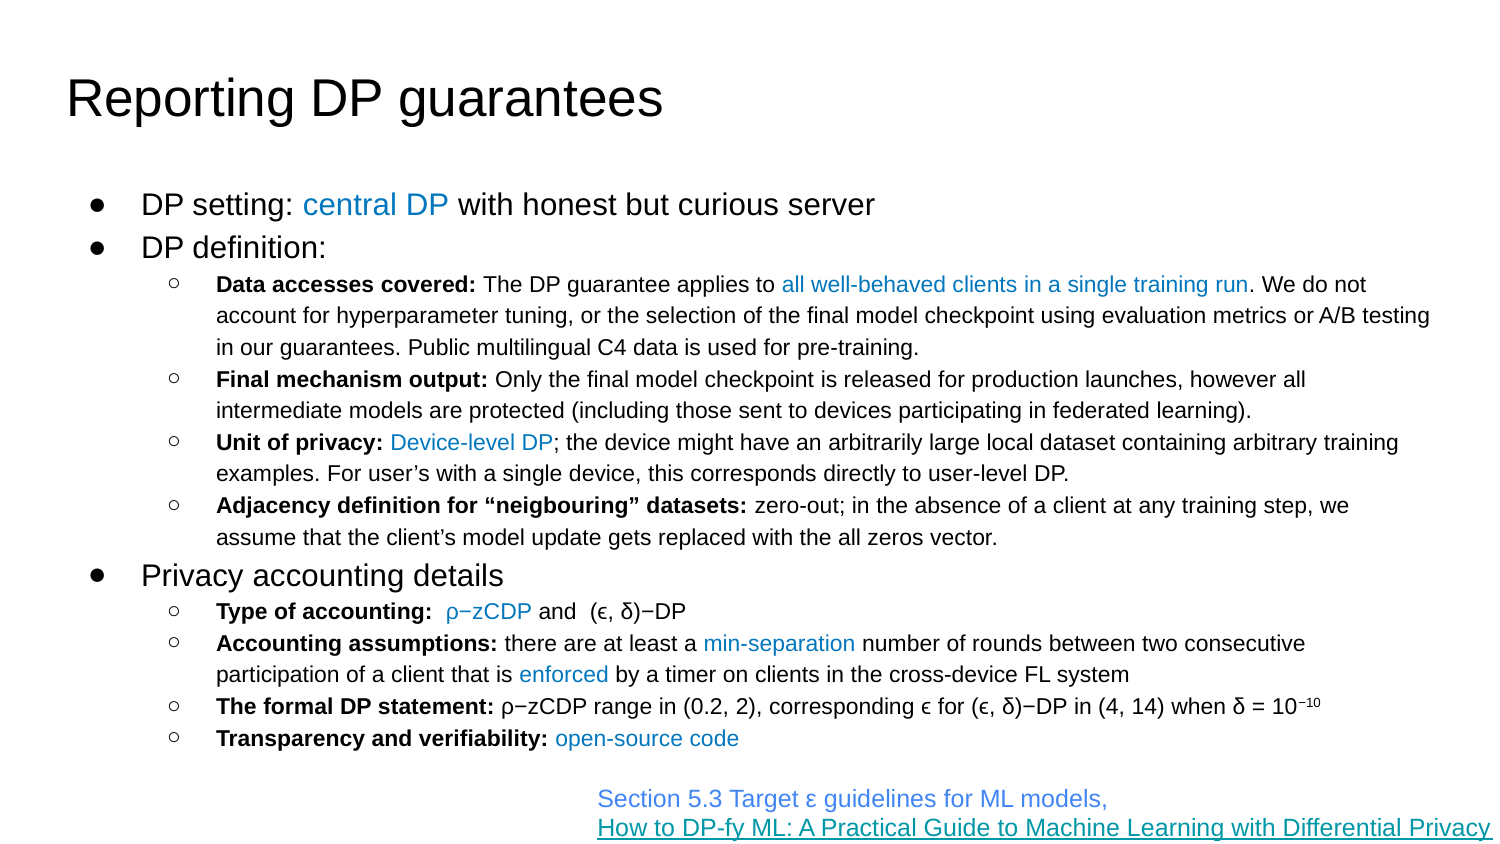

# Reporting DP guarantees
DP setting: central DP with honest but curious server
DP definition:
Data accesses covered: The DP guarantee applies to all well-behaved clients in a single training run. We do not account for hyperparameter tuning, or the selection of the final model checkpoint using evaluation metrics or A/B testing in our guarantees. Public multilingual C4 data is used for pre-training.
Final mechanism output: Only the final model checkpoint is released for production launches, however all intermediate models are protected (including those sent to devices participating in federated learning).
Unit of privacy: Device-level DP; the device might have an arbitrarily large local dataset containing arbitrary training examples. For user’s with a single device, this corresponds directly to user-level DP.
Adjacency definition for “neigbouring” datasets: zero-out; in the absence of a client at any training step, we assume that the client’s model update gets replaced with the all zeros vector.
Privacy accounting details
Type of accounting:  ρ−zCDP and  (ϵ, δ)−DP
Accounting assumptions: there are at least a min-separation number of rounds between two consecutive participation of a client that is enforced by a timer on clients in the cross-device FL system
The formal DP statement: ρ−zCDP range in (0.2, 2), corresponding ϵ for (ϵ, δ)−DP in (4, 14) when δ = 10−10
Transparency and verifiability: open-source code
Section 5.3 Target ε guidelines for ML models,
How to DP-fy ML: A Practical Guide to Machine Learning with Differential Privacy